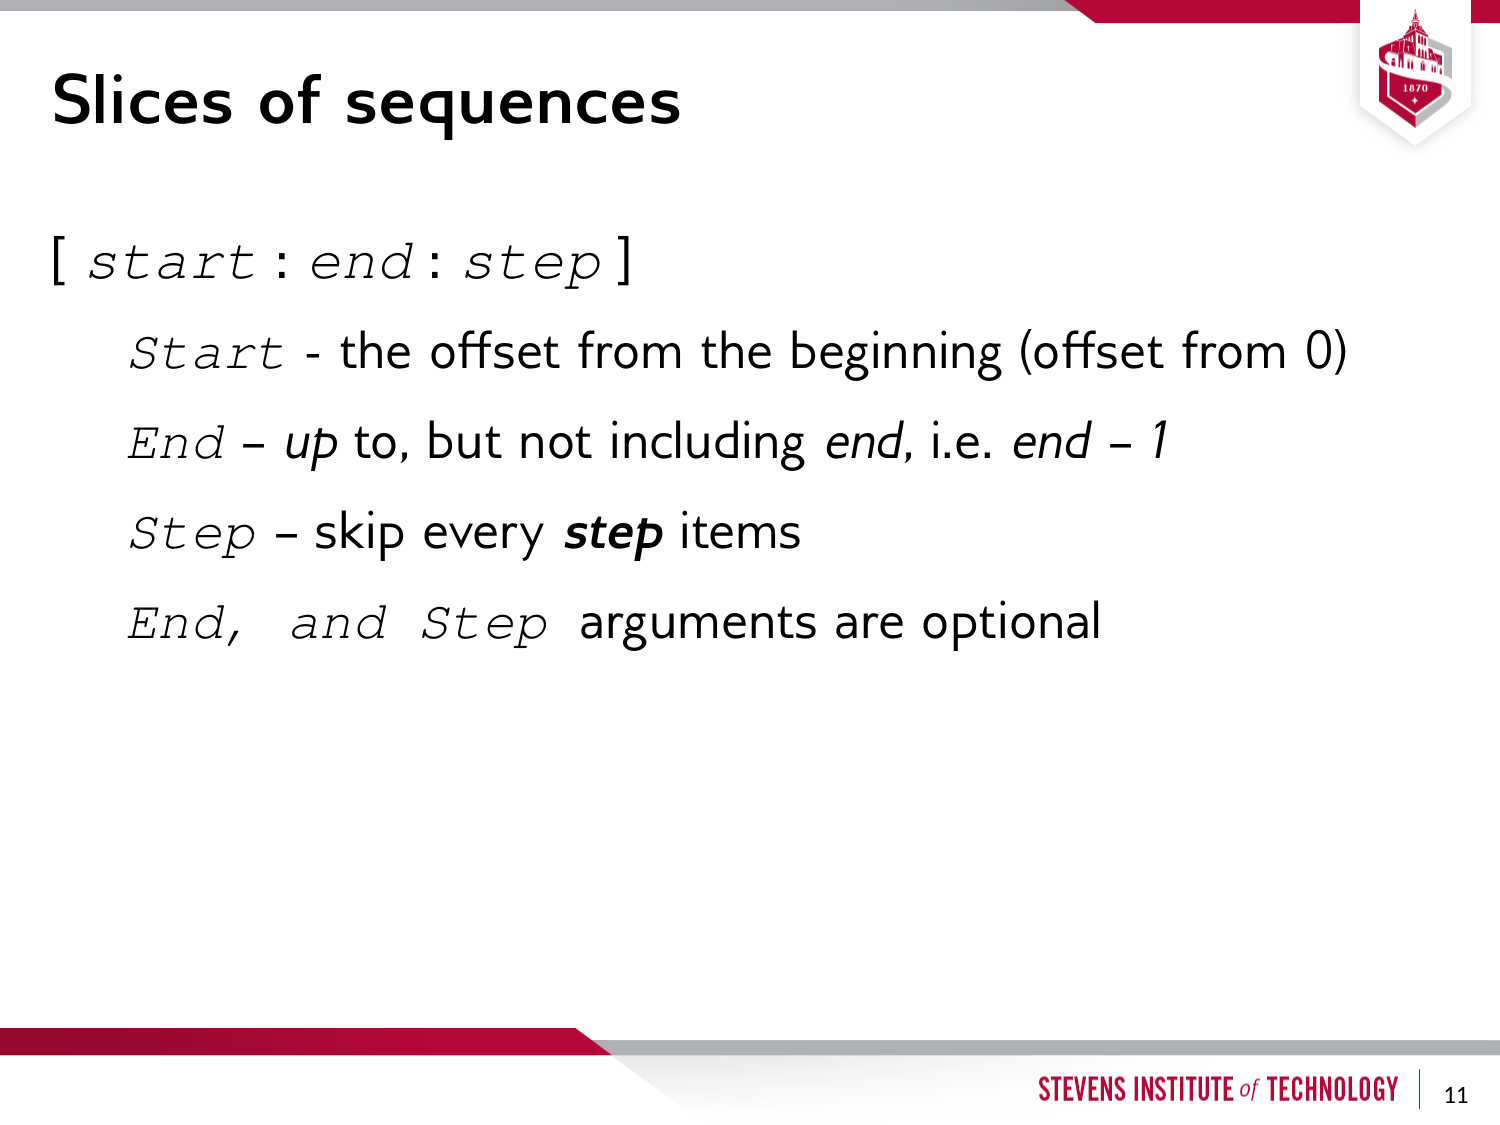

# Slices of sequences
[ start : end : step ]
Start - the offset from the beginning (offset from 0)
End – up to, but not including end, i.e. end – 1
Step – skip every step items
End, and Step arguments are optional

11